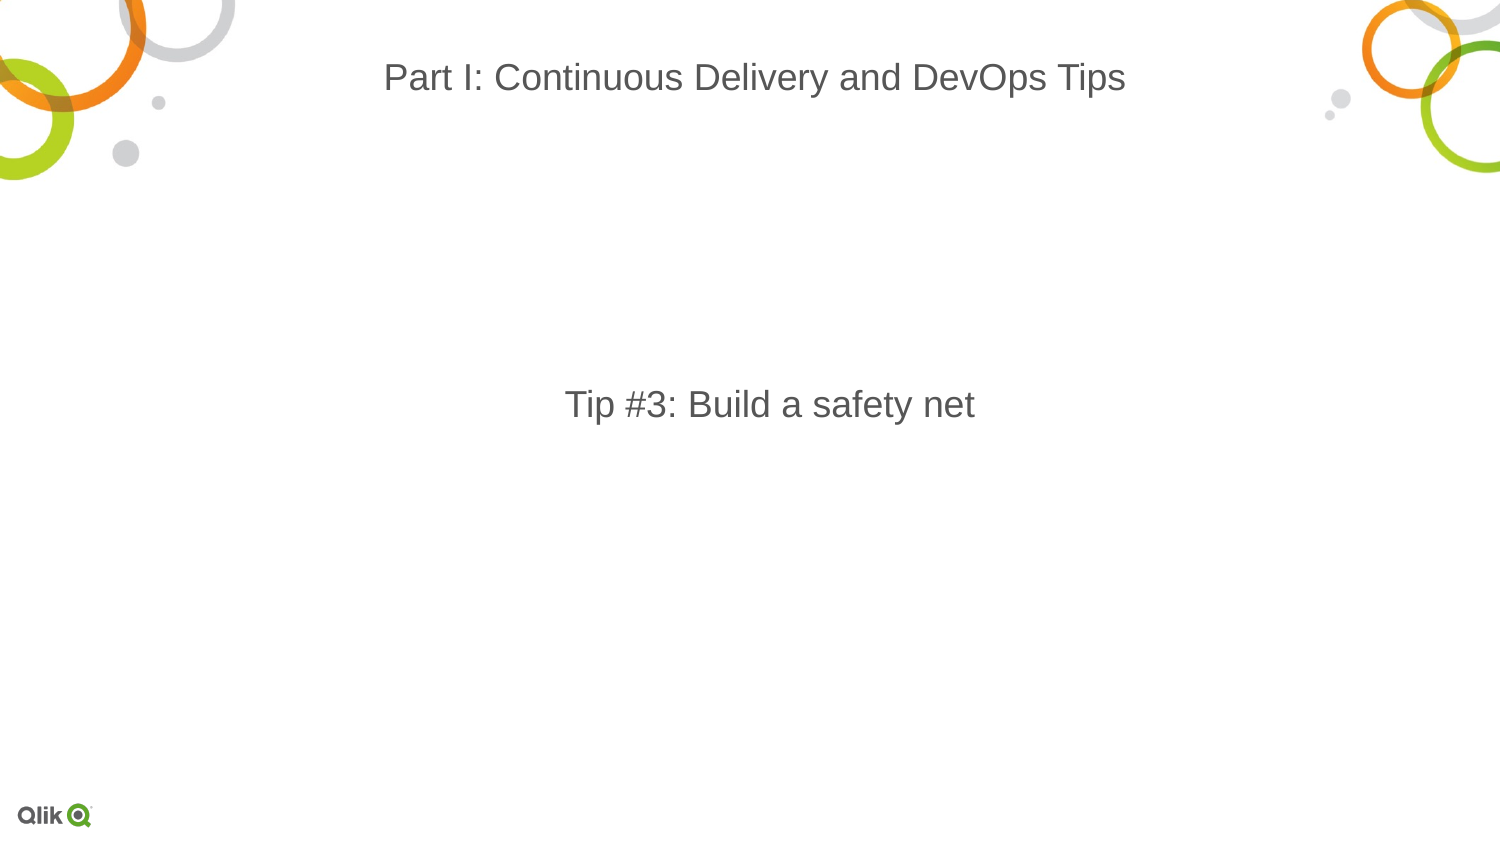

Part I: Continuous Delivery and DevOps Tips
Tip #3: Build a safety net